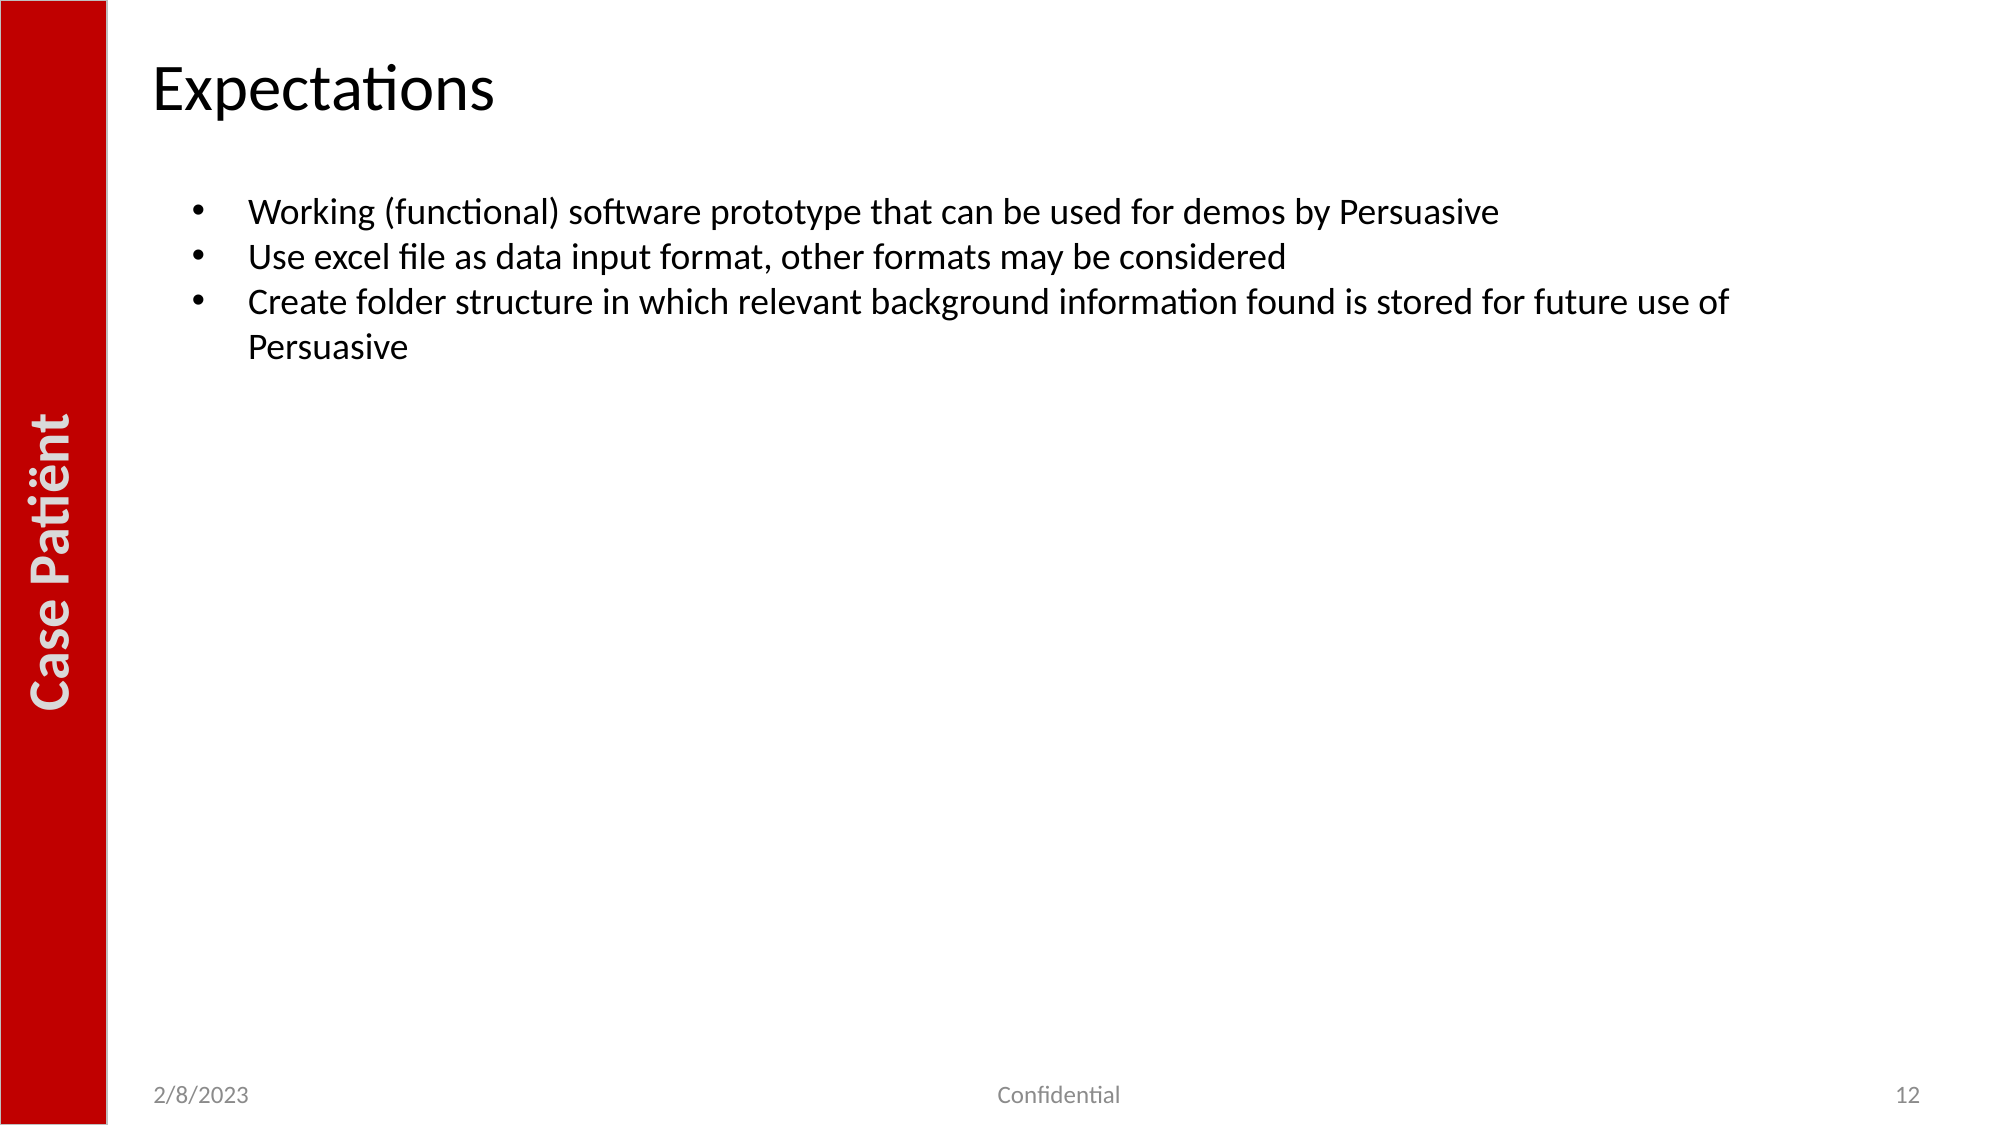

Case Patiënt
# Expectations
Working (functional) software prototype that can be used for demos by Persuasive
Use excel file as data input format, other formats may be considered
Create folder structure in which relevant background information found is stored for future use of Persuasive

2/8/2023
Confidential
12